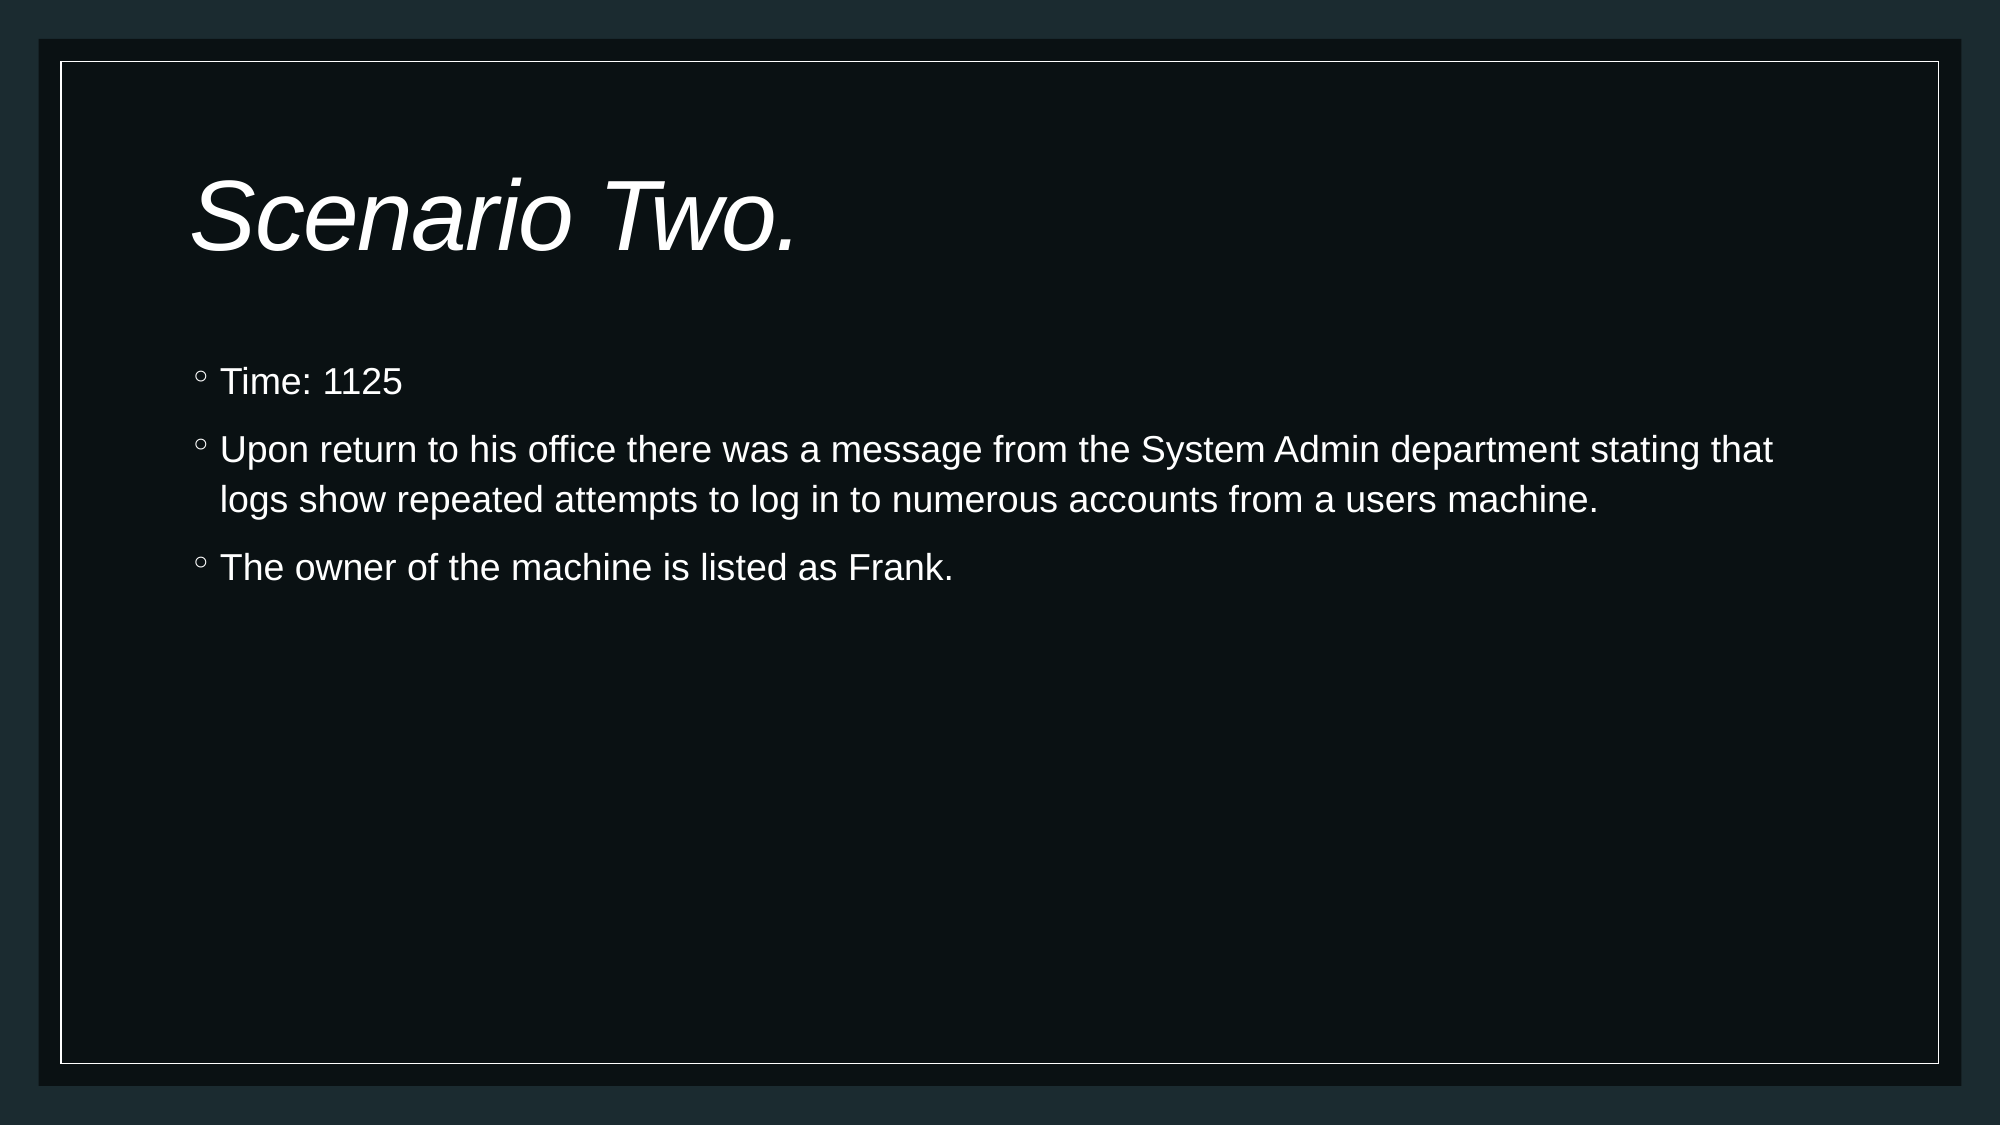

# Scenario Two.
Time: 1125
Upon return to his office there was a message from the System Admin department stating that logs show repeated attempts to log in to numerous accounts from a users machine.
The owner of the machine is listed as Frank.